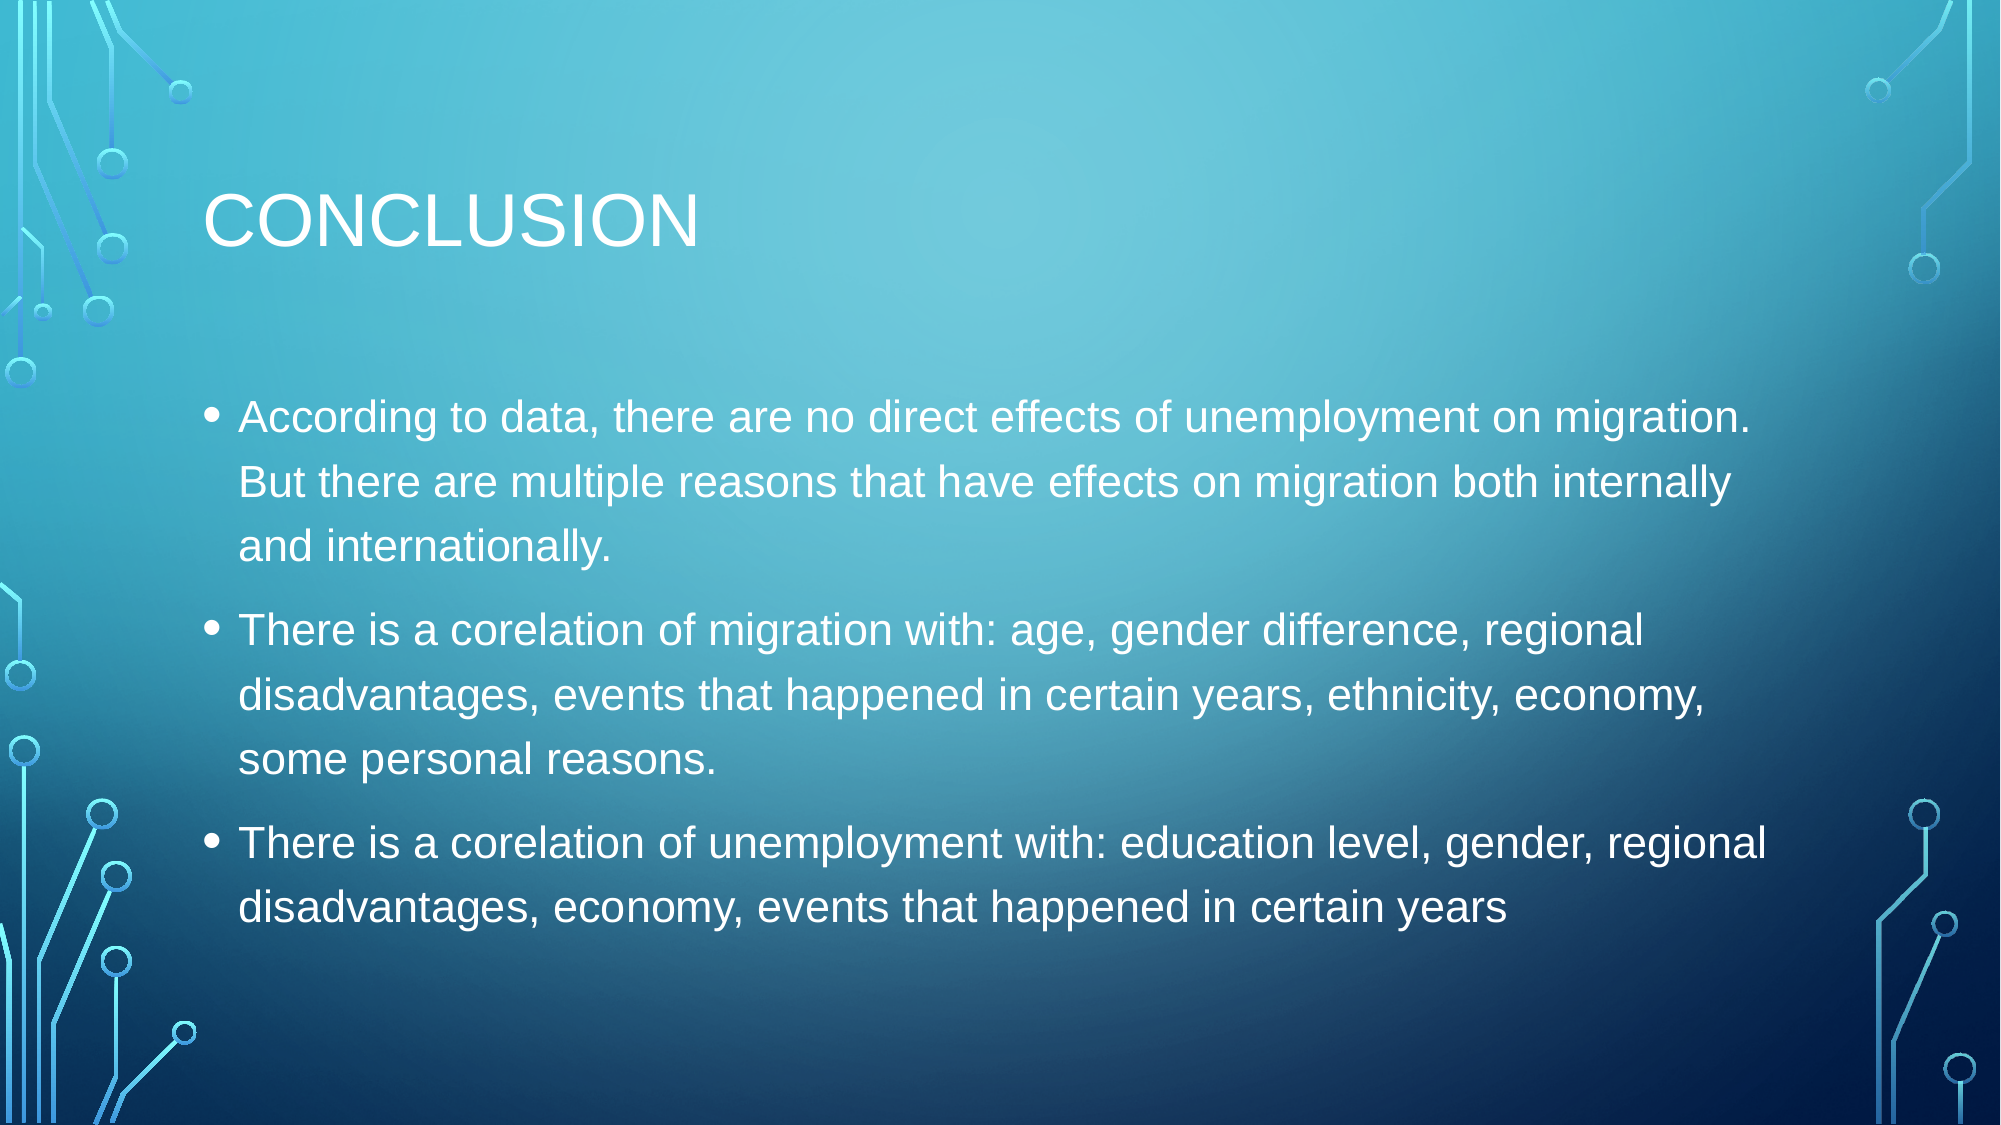

# Conclusıon
According to data, there are no direct effects of unemployment on migration. But there are multiple reasons that have effects on migration both internally and internationally.
There is a corelation of migration with: age, gender difference, regional disadvantages, events that happened in certain years, ethnicity, economy, some personal reasons.
There is a corelation of unemployment with: education level, gender, regional disadvantages, economy, events that happened in certain years